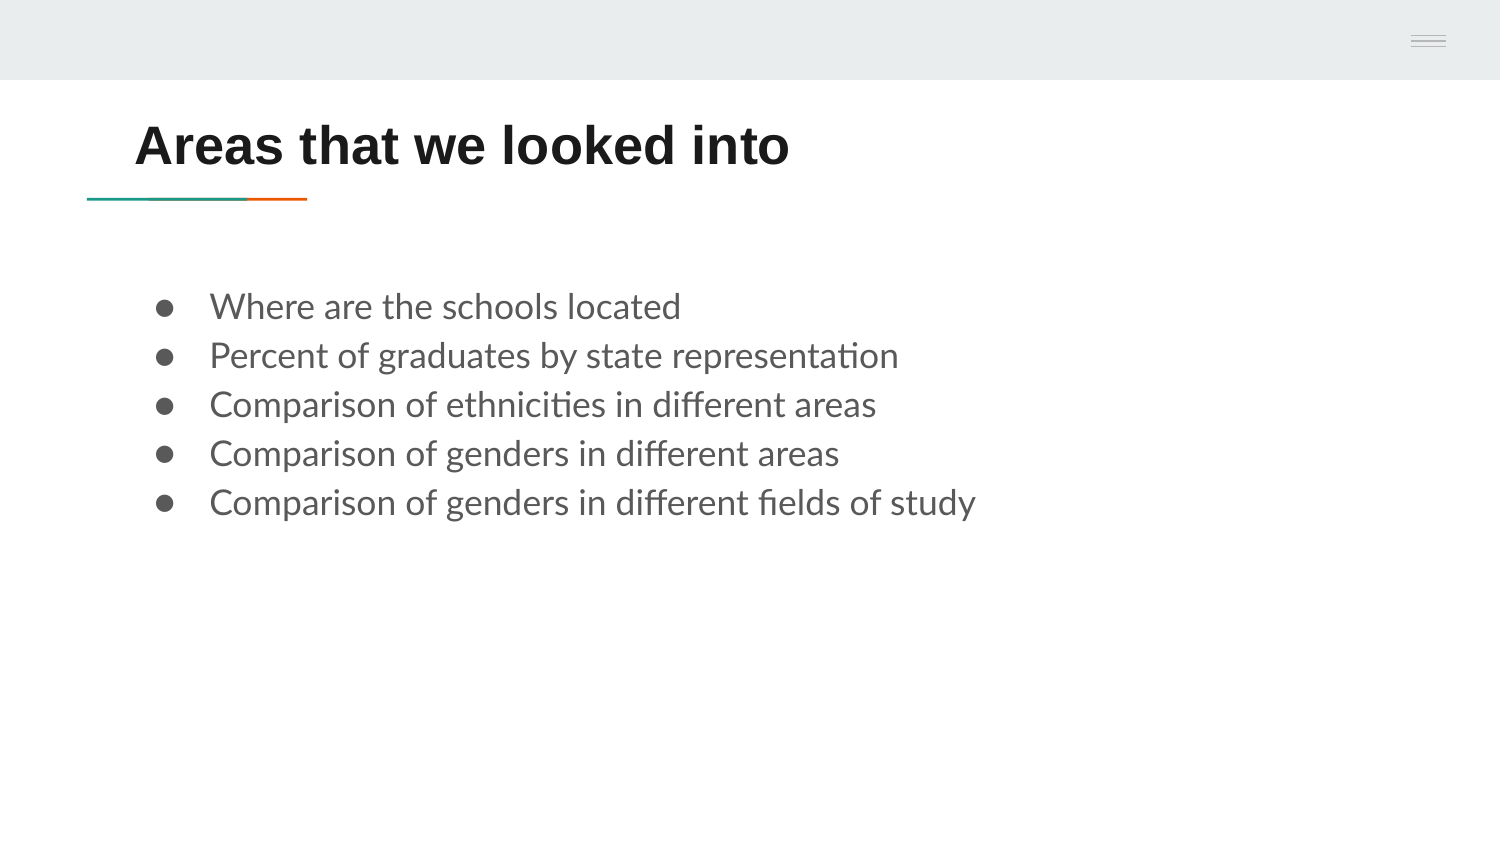

# Areas that we looked into
Where are the schools located
Percent of graduates by state representation
Comparison of ethnicities in different areas
Comparison of genders in different areas
Comparison of genders in different fields of study